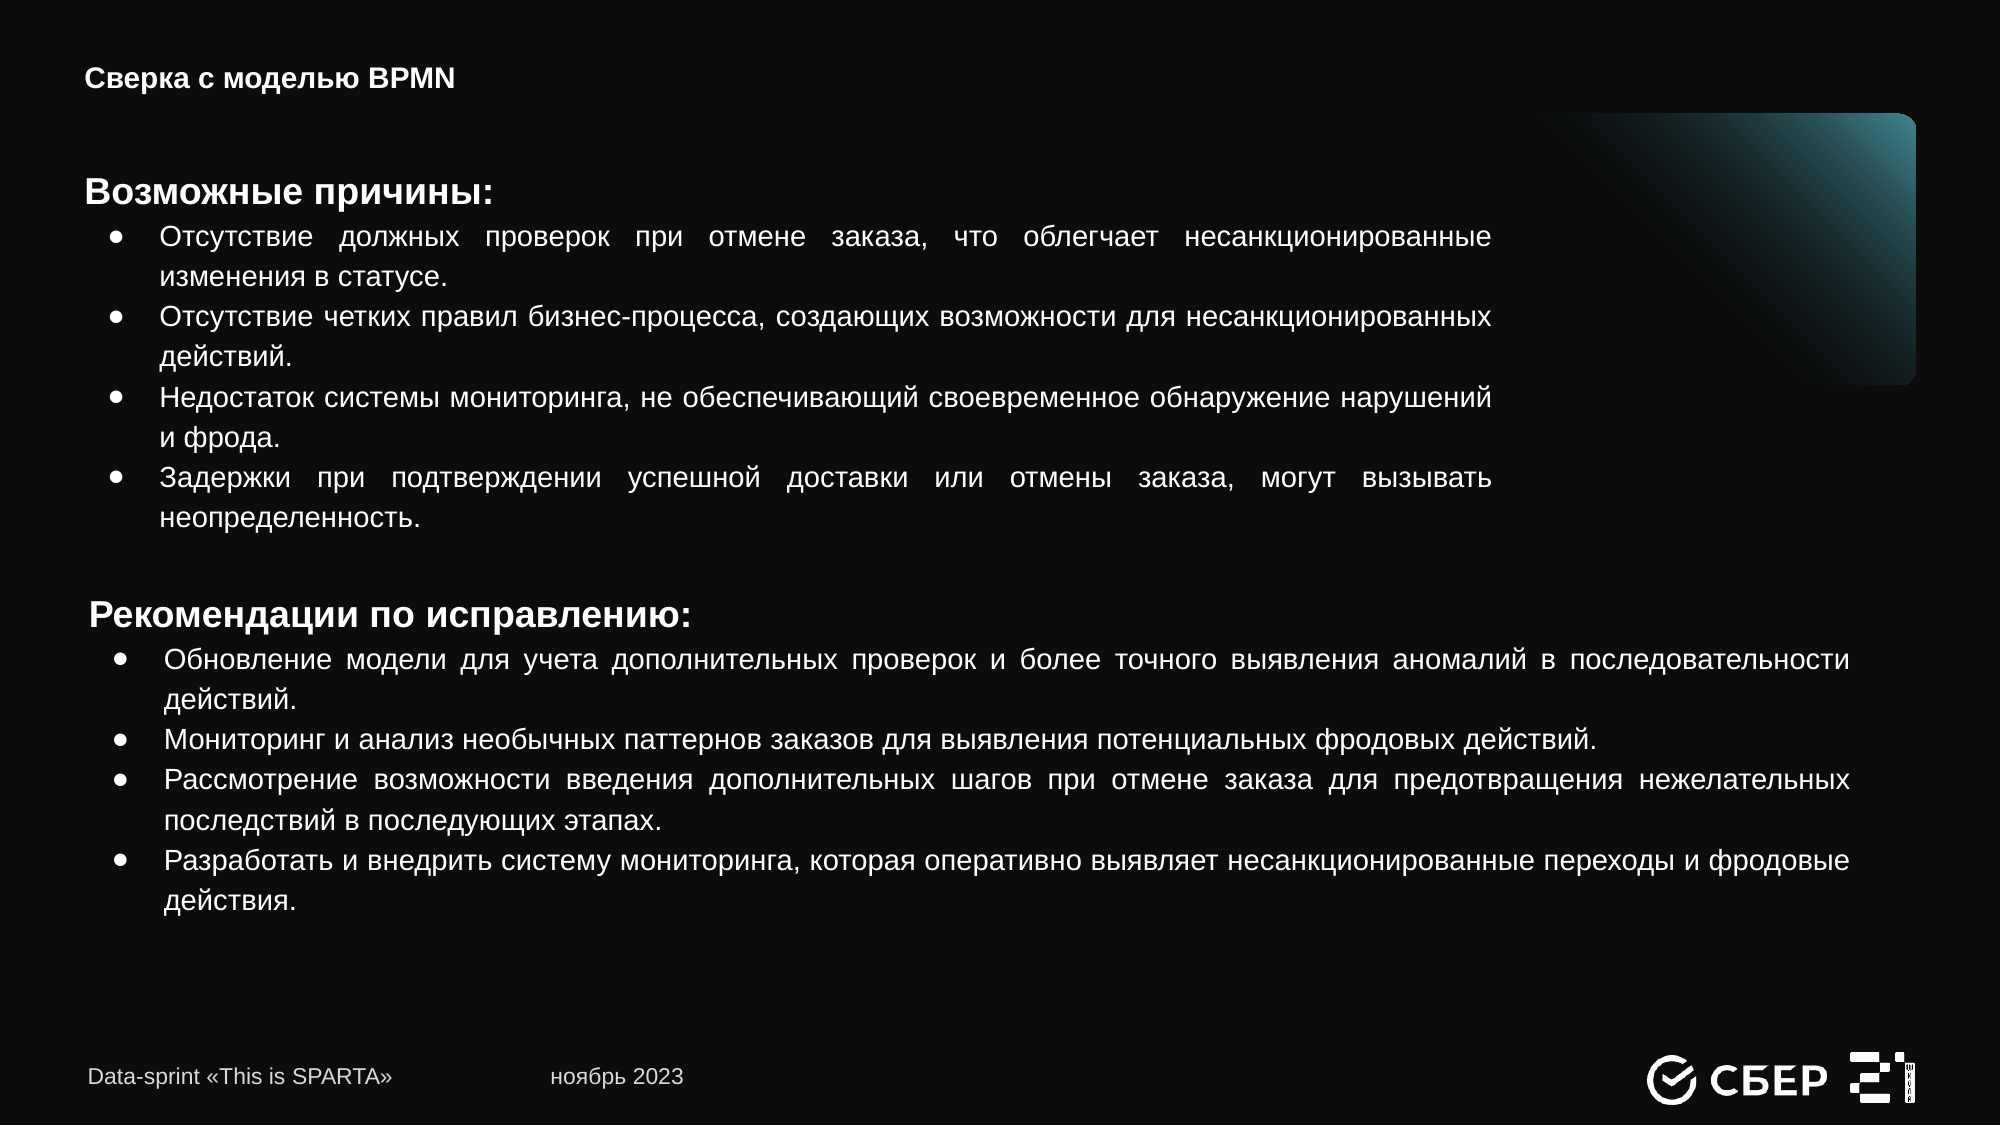

# Сверка с моделью BPMN

Возможные причины:
Отсутствие должных проверок при отмене заказа, что облегчает несанкционированные изменения в статусе.
Отсутствие четких правил бизнес-процесса, создающих возможности для несанкционированных действий.
Недостаток системы мониторинга, не обеспечивающий своевременное обнаружение нарушений и фрода.
Задержки при подтверждении успешной доставки или отмены заказа, могут вызывать неопределенность.
Рекомендации по исправлению:
Обновление модели для учета дополнительных проверок и более точного выявления аномалий в последовательности действий.
Мониторинг и анализ необычных паттернов заказов для выявления потенциальных фродовых действий.
Рассмотрение возможности введения дополнительных шагов при отмене заказа для предотвращения нежелательных последствий в последующих этапах.
Разработать и внедрить систему мониторинга, которая оперативно выявляет несанкционированные переходы и фродовые действия.